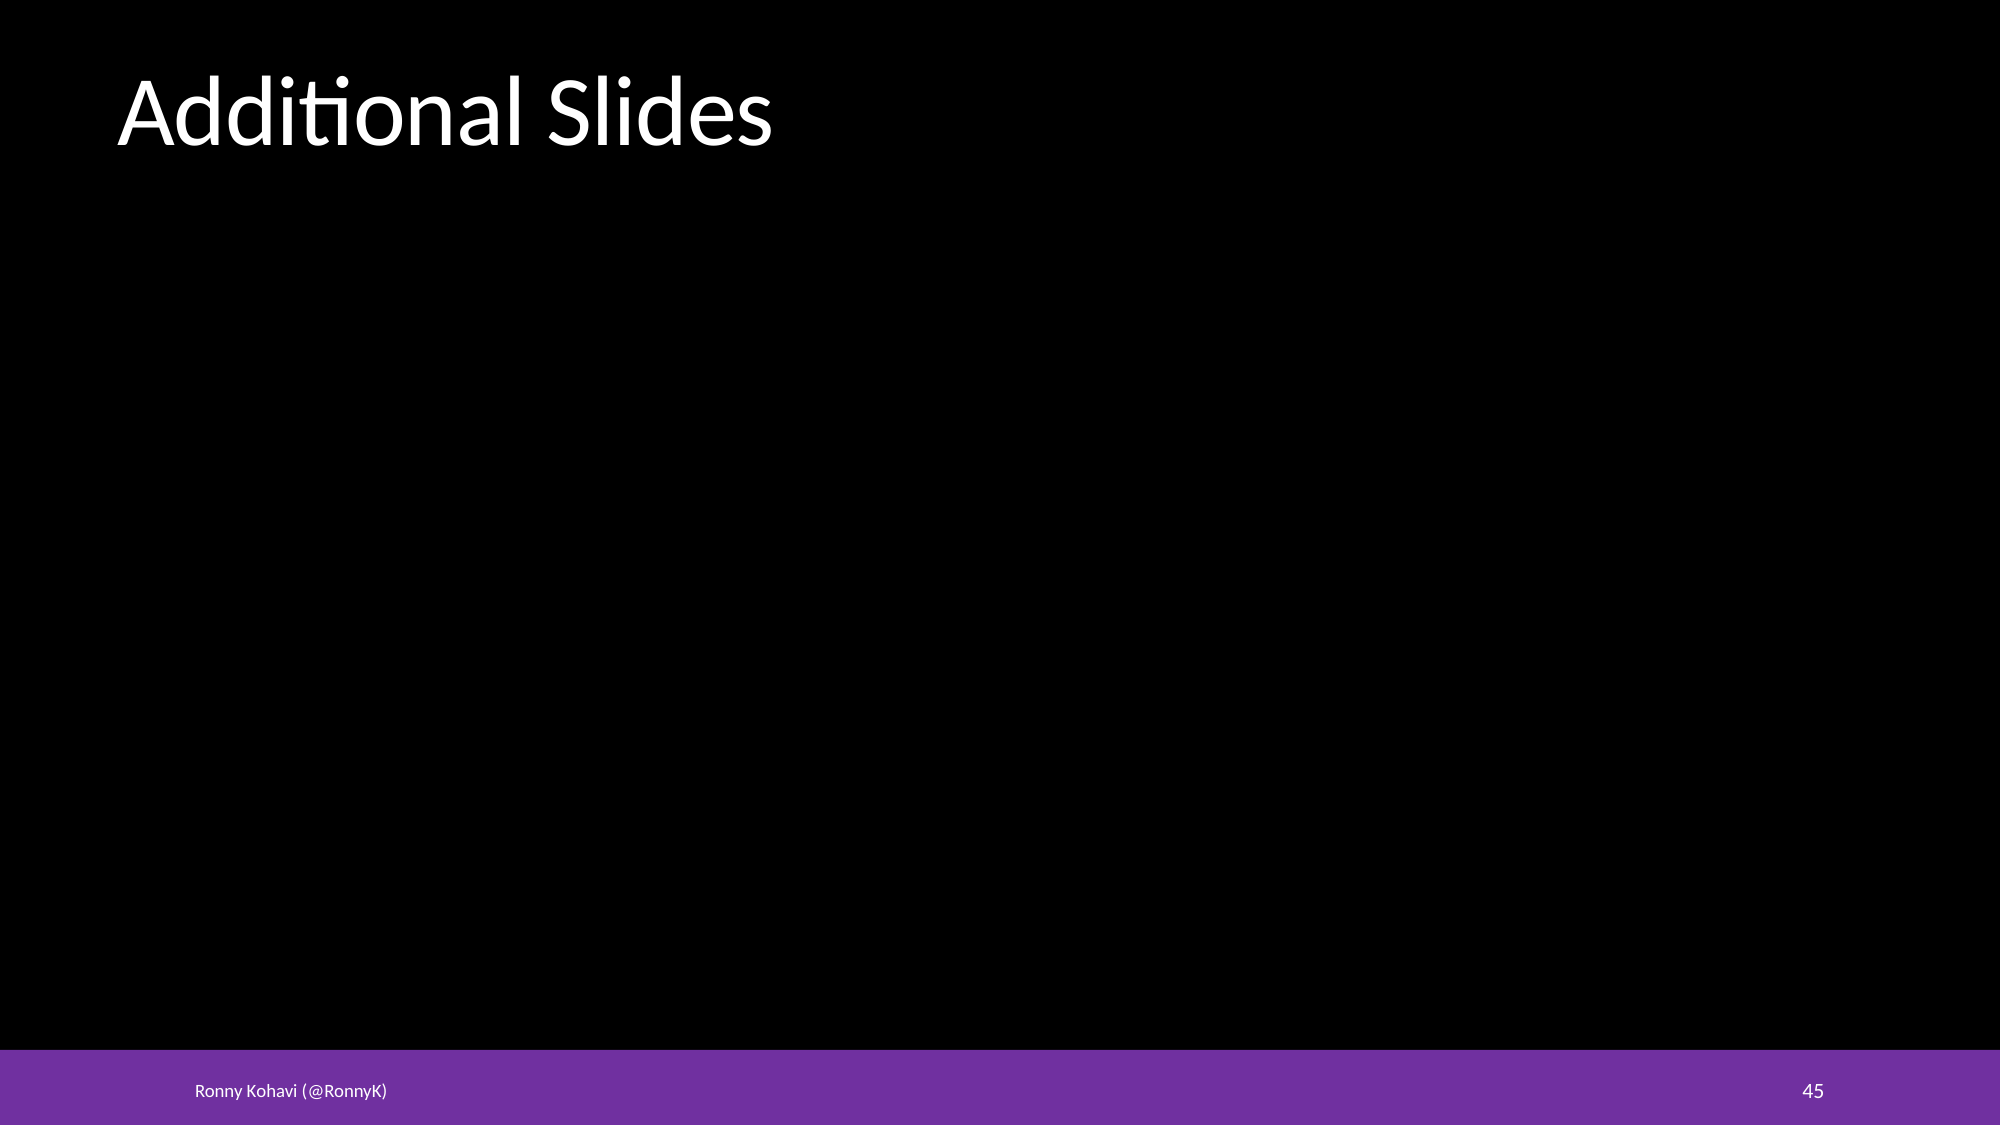

# Additional Slides

Ronny Kohavi (@RonnyK)
45